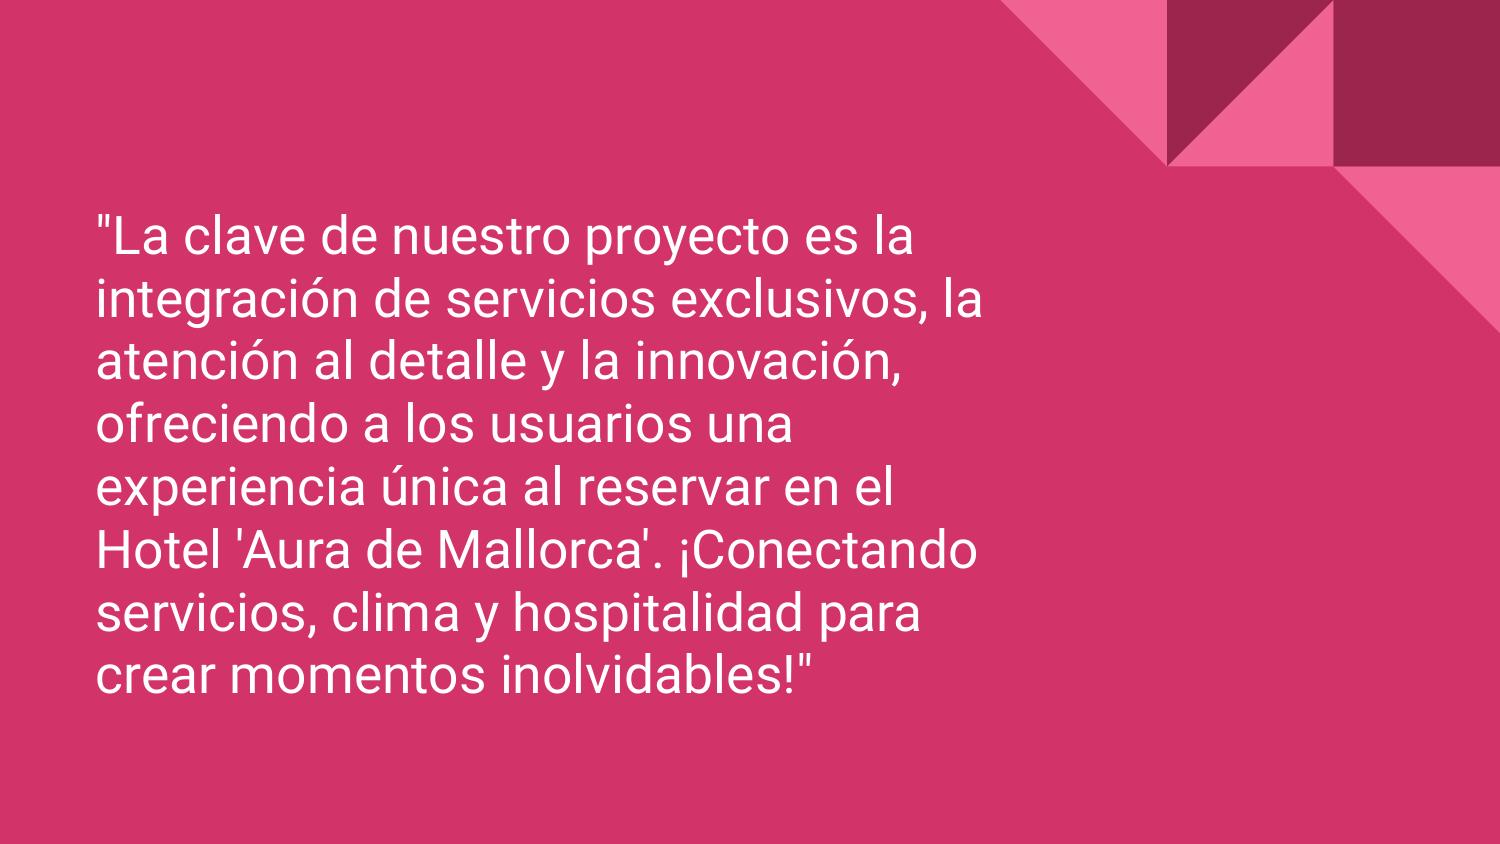

# "La clave de nuestro proyecto es la integración de servicios exclusivos, la atención al detalle y la innovación, ofreciendo a los usuarios una experiencia única al reservar en el Hotel 'Aura de Mallorca'. ¡Conectando servicios, clima y hospitalidad para crear momentos inolvidables!"